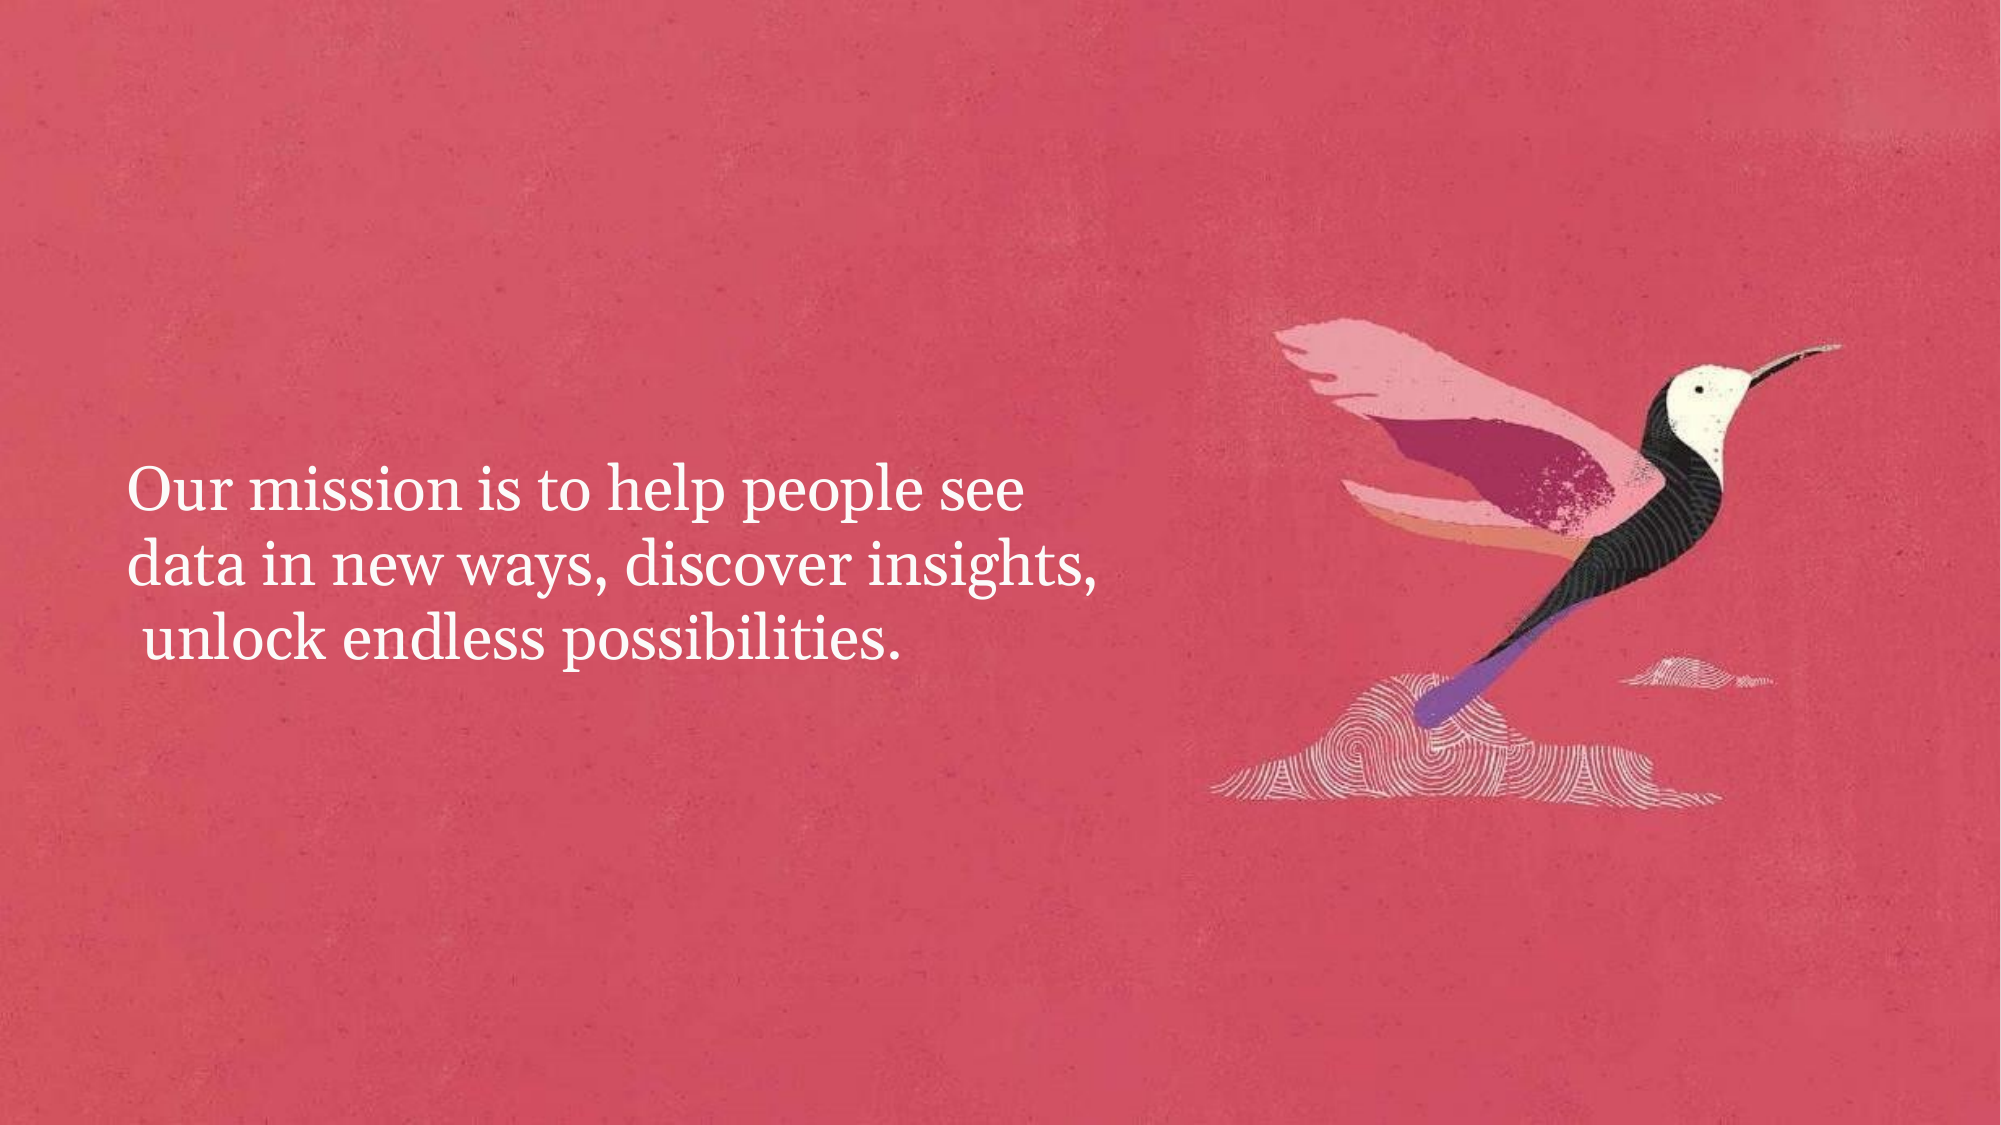

# Our mission is to help people see  data in new ways, discover insights,  unlock endless possibilities.